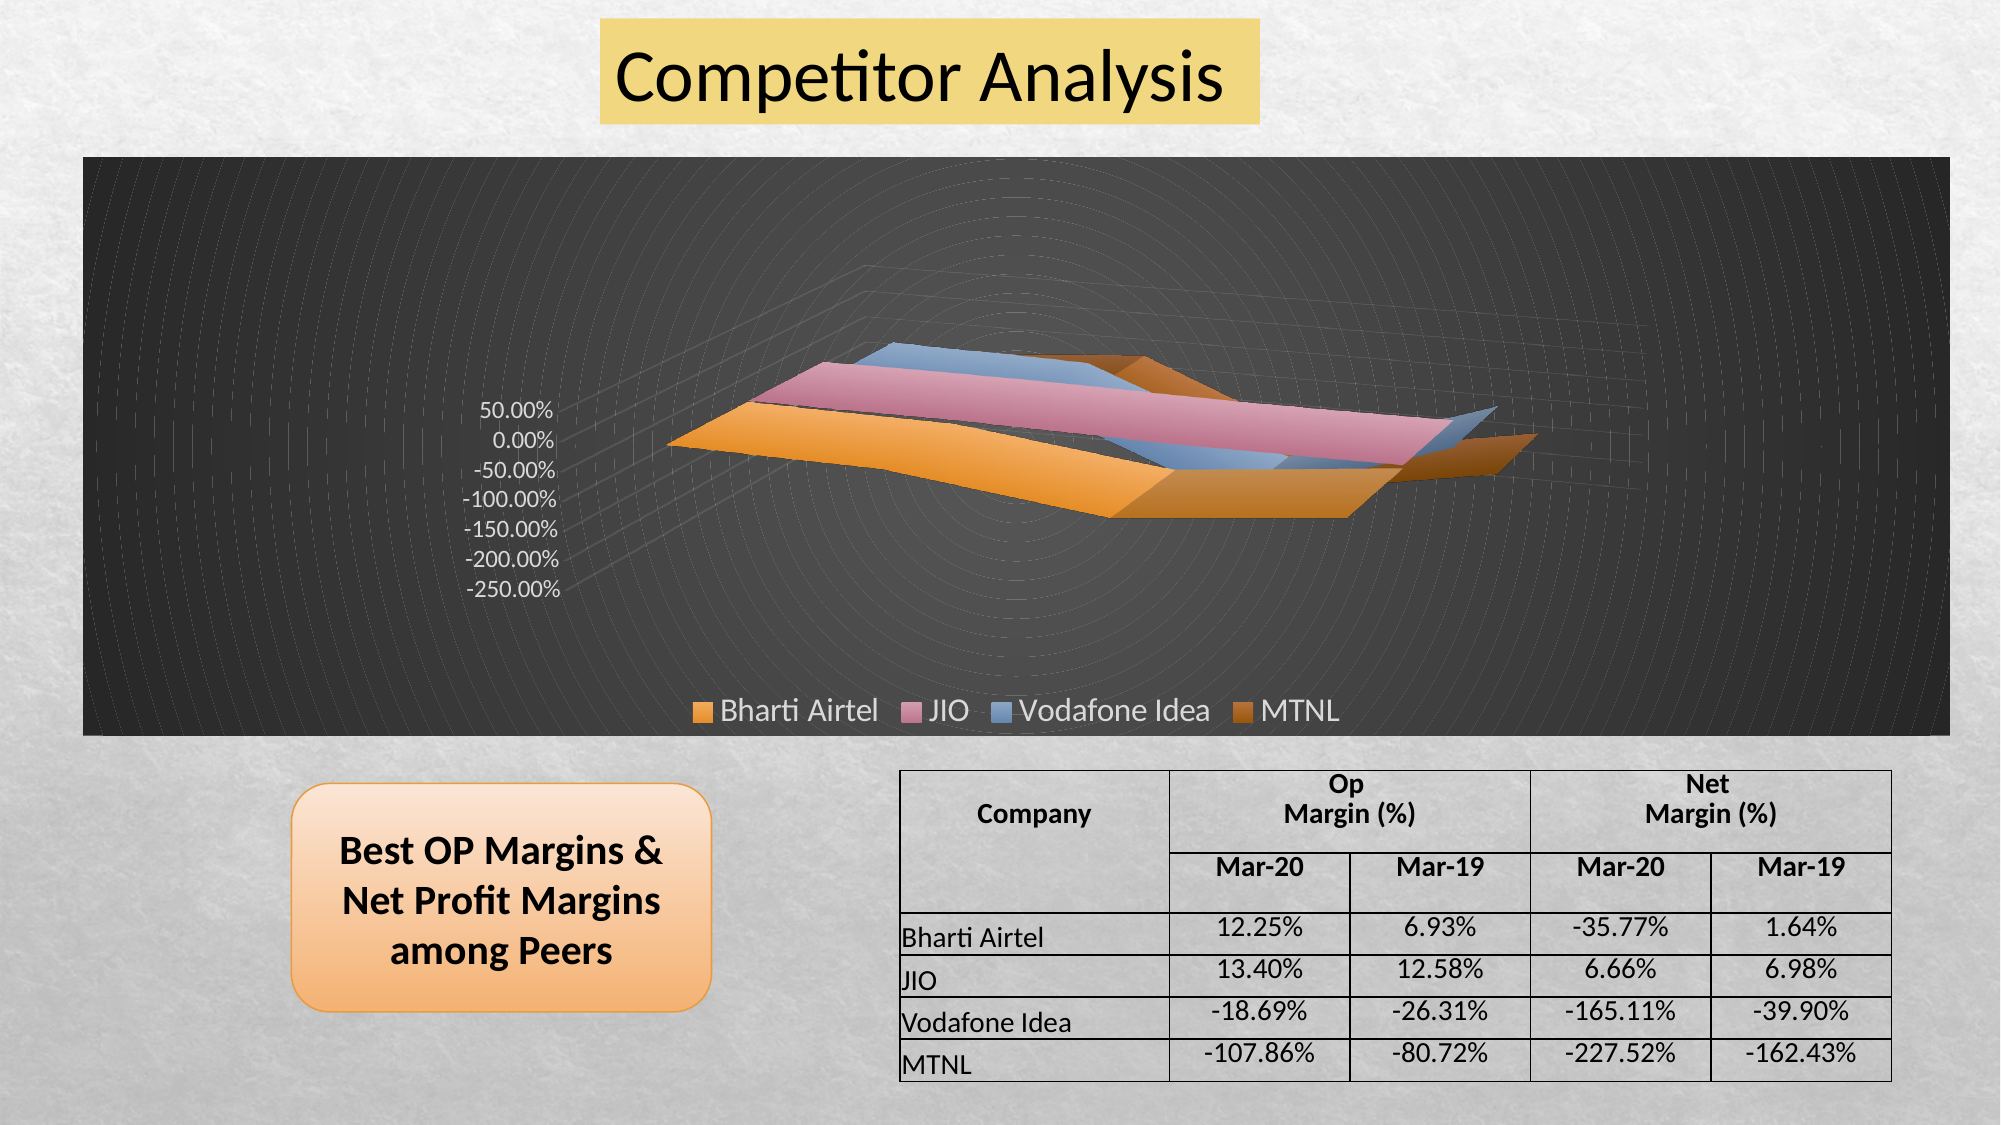

Competitor Analysis

[unsupported chart]

| Company | Op Margin (%) |  | Net Margin (%) |  |
| --- | --- | --- | --- | --- |
|  | Mar-20 | Mar-19 | Mar-20 | Mar-19 |
| Bharti Airtel | 12.25% | 6.93% | -35.77% | 1.64% |
| JIO | 13.40% | 12.58% | 6.66% | 6.98% |
| Vodafone Idea | -18.69% | -26.31% | -165.11% | -39.90% |
| MTNL | -107.86% | -80.72% | -227.52% | -162.43% |
Best OP Margins & Net Profit Margins among Peers